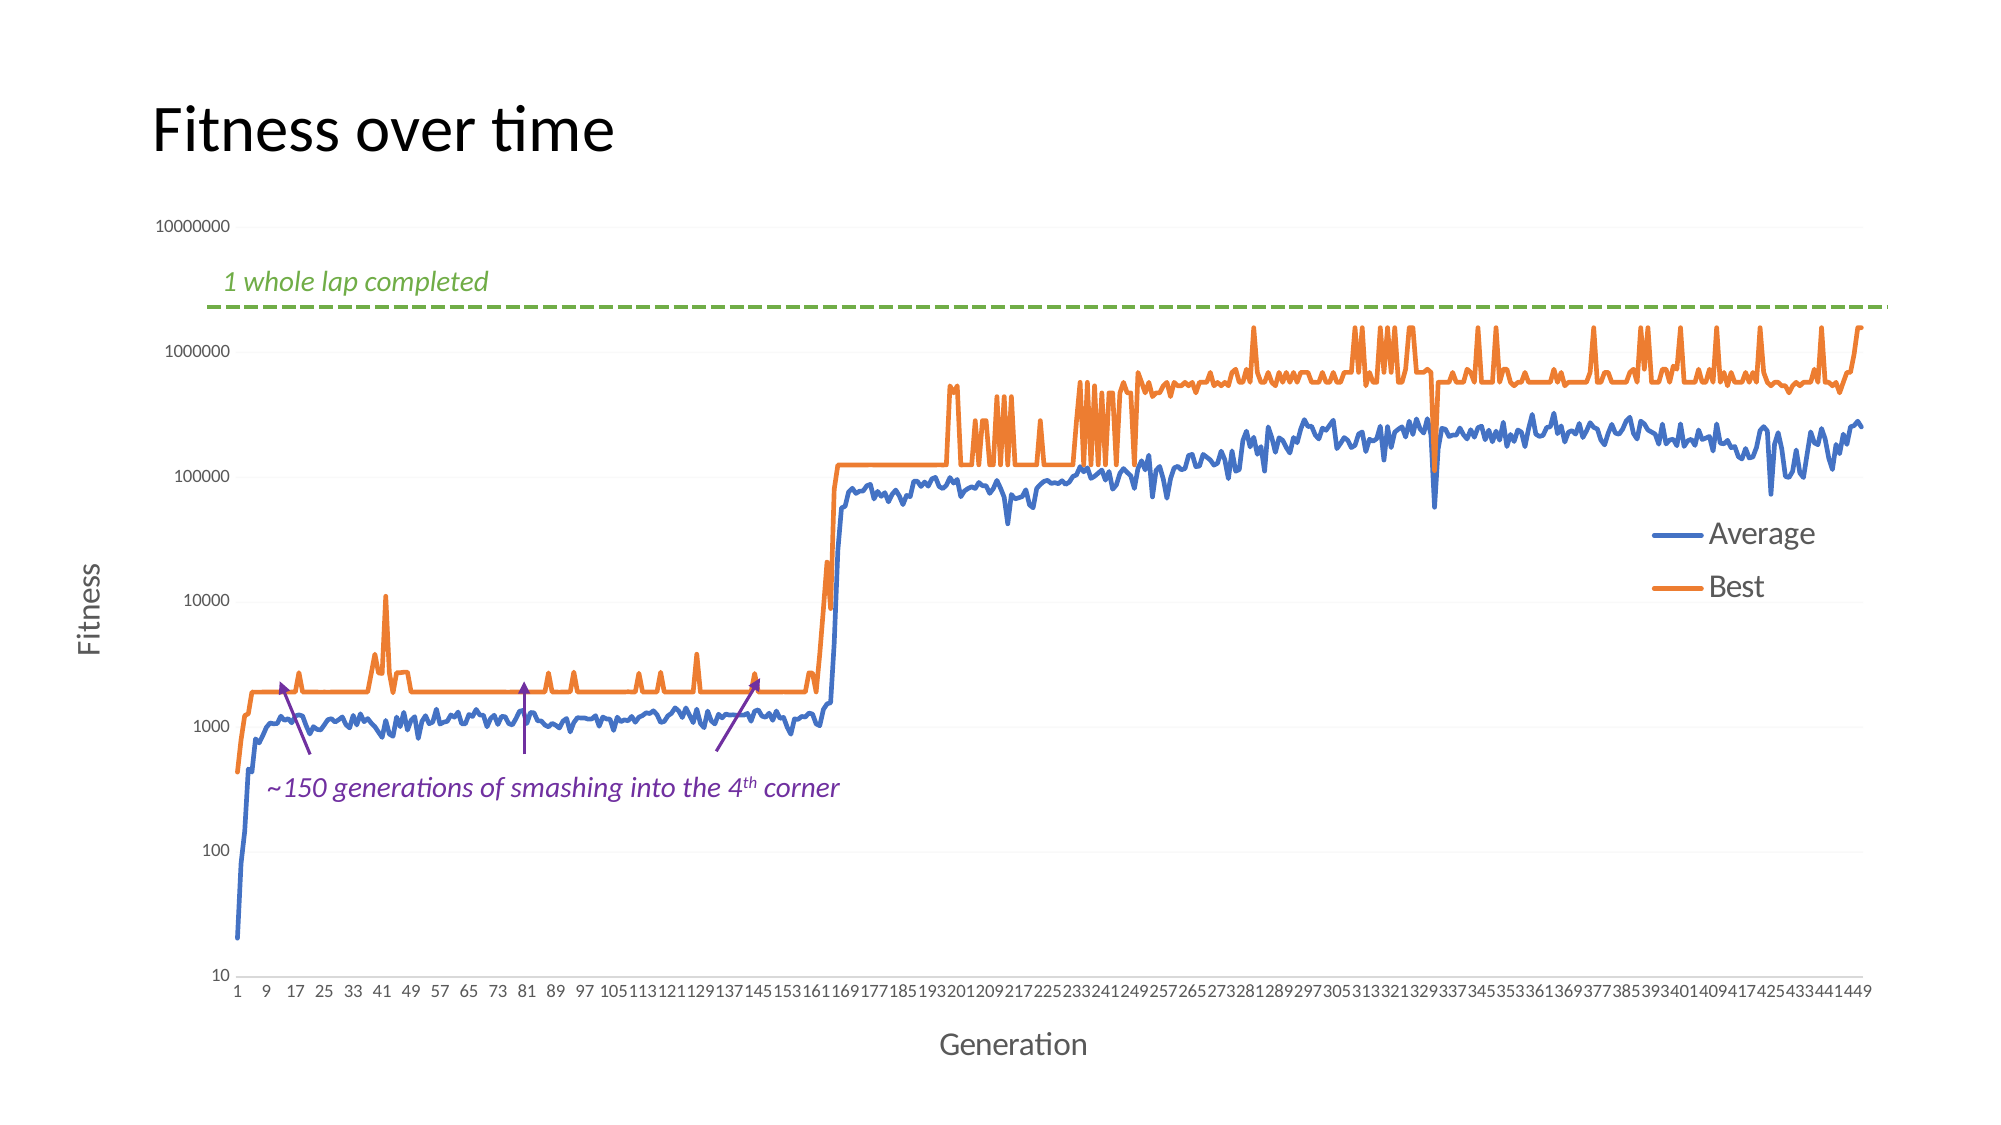

# Fitness over time

### Chart

| Category | Average | Best |
|---|---|---|
1 whole lap completed
~150 generations of smashing into the 4th corner